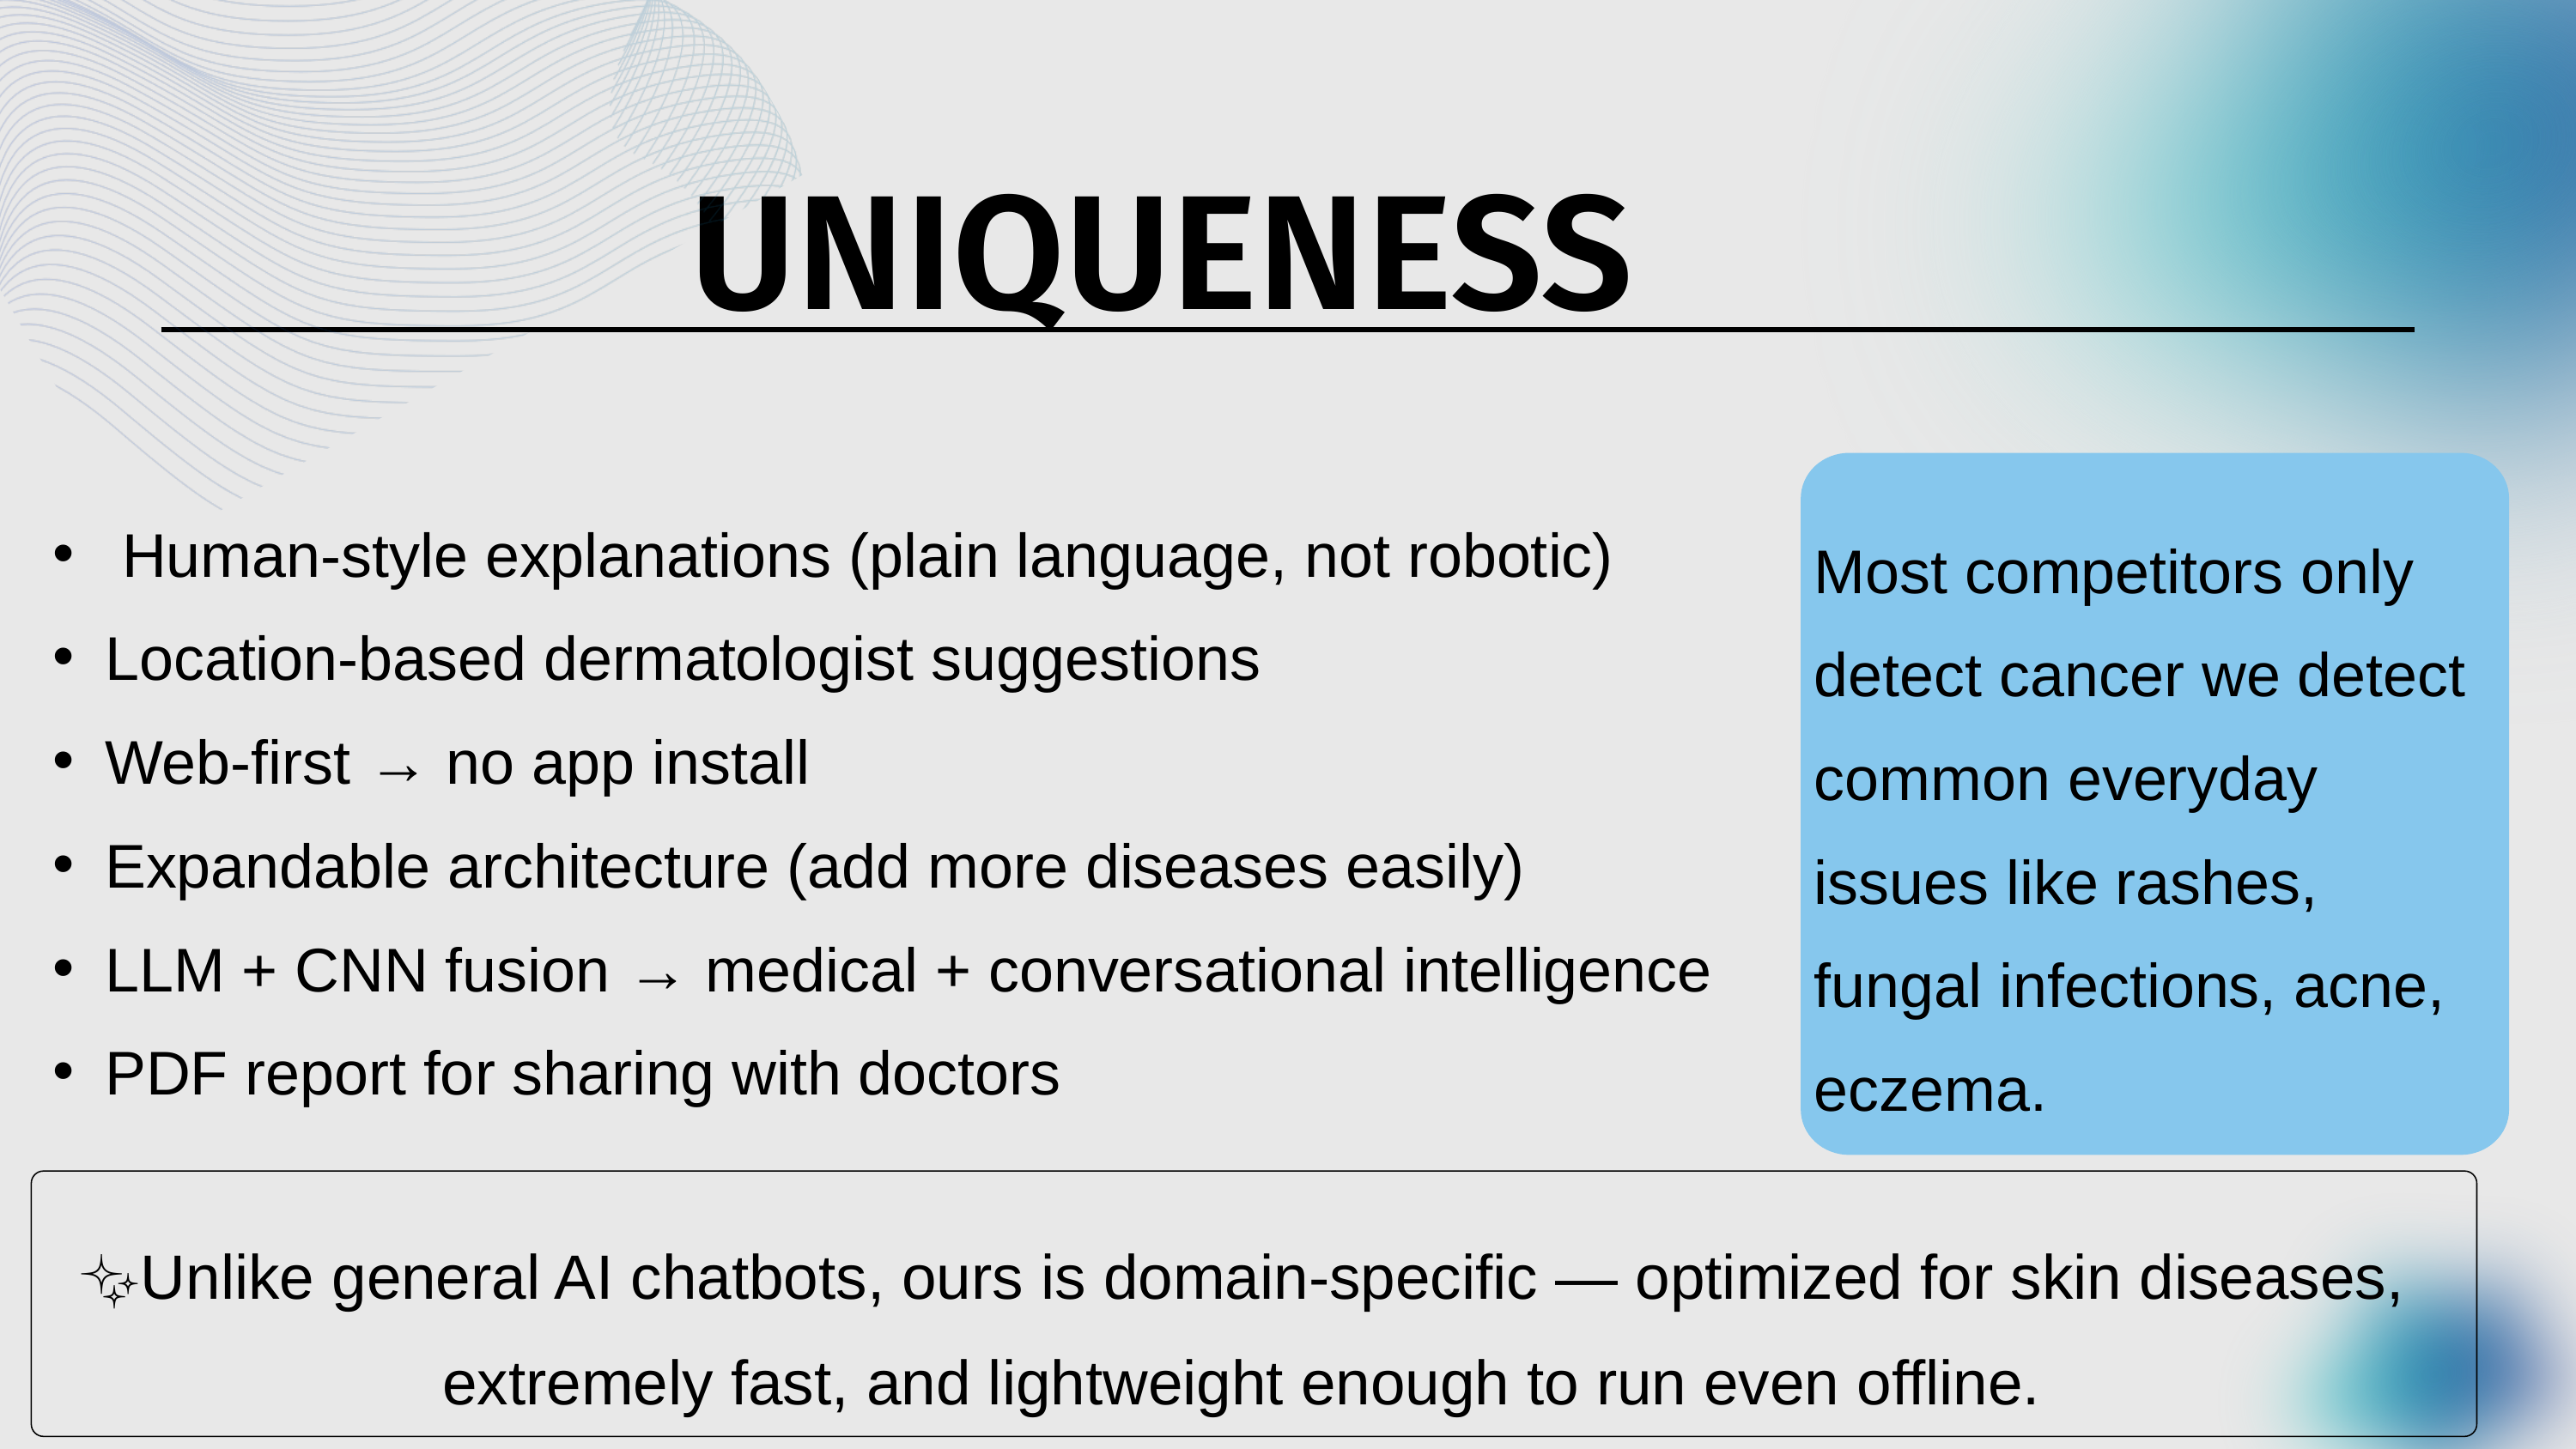

UNIQUENESS

 Human-style explanations (plain language, not robotic)
Location-based dermatologist suggestions
Web-first → no app install
Expandable architecture (add more diseases easily)
LLM + CNN fusion → medical + conversational intelligence
PDF report for sharing with doctors
Most competitors only detect cancer we detect common everyday issues like rashes, fungal infections, acne, eczema.

✨Unlike general AI chatbots, ours is domain-specific — optimized for skin diseases, extremely fast, and lightweight enough to run even offline.